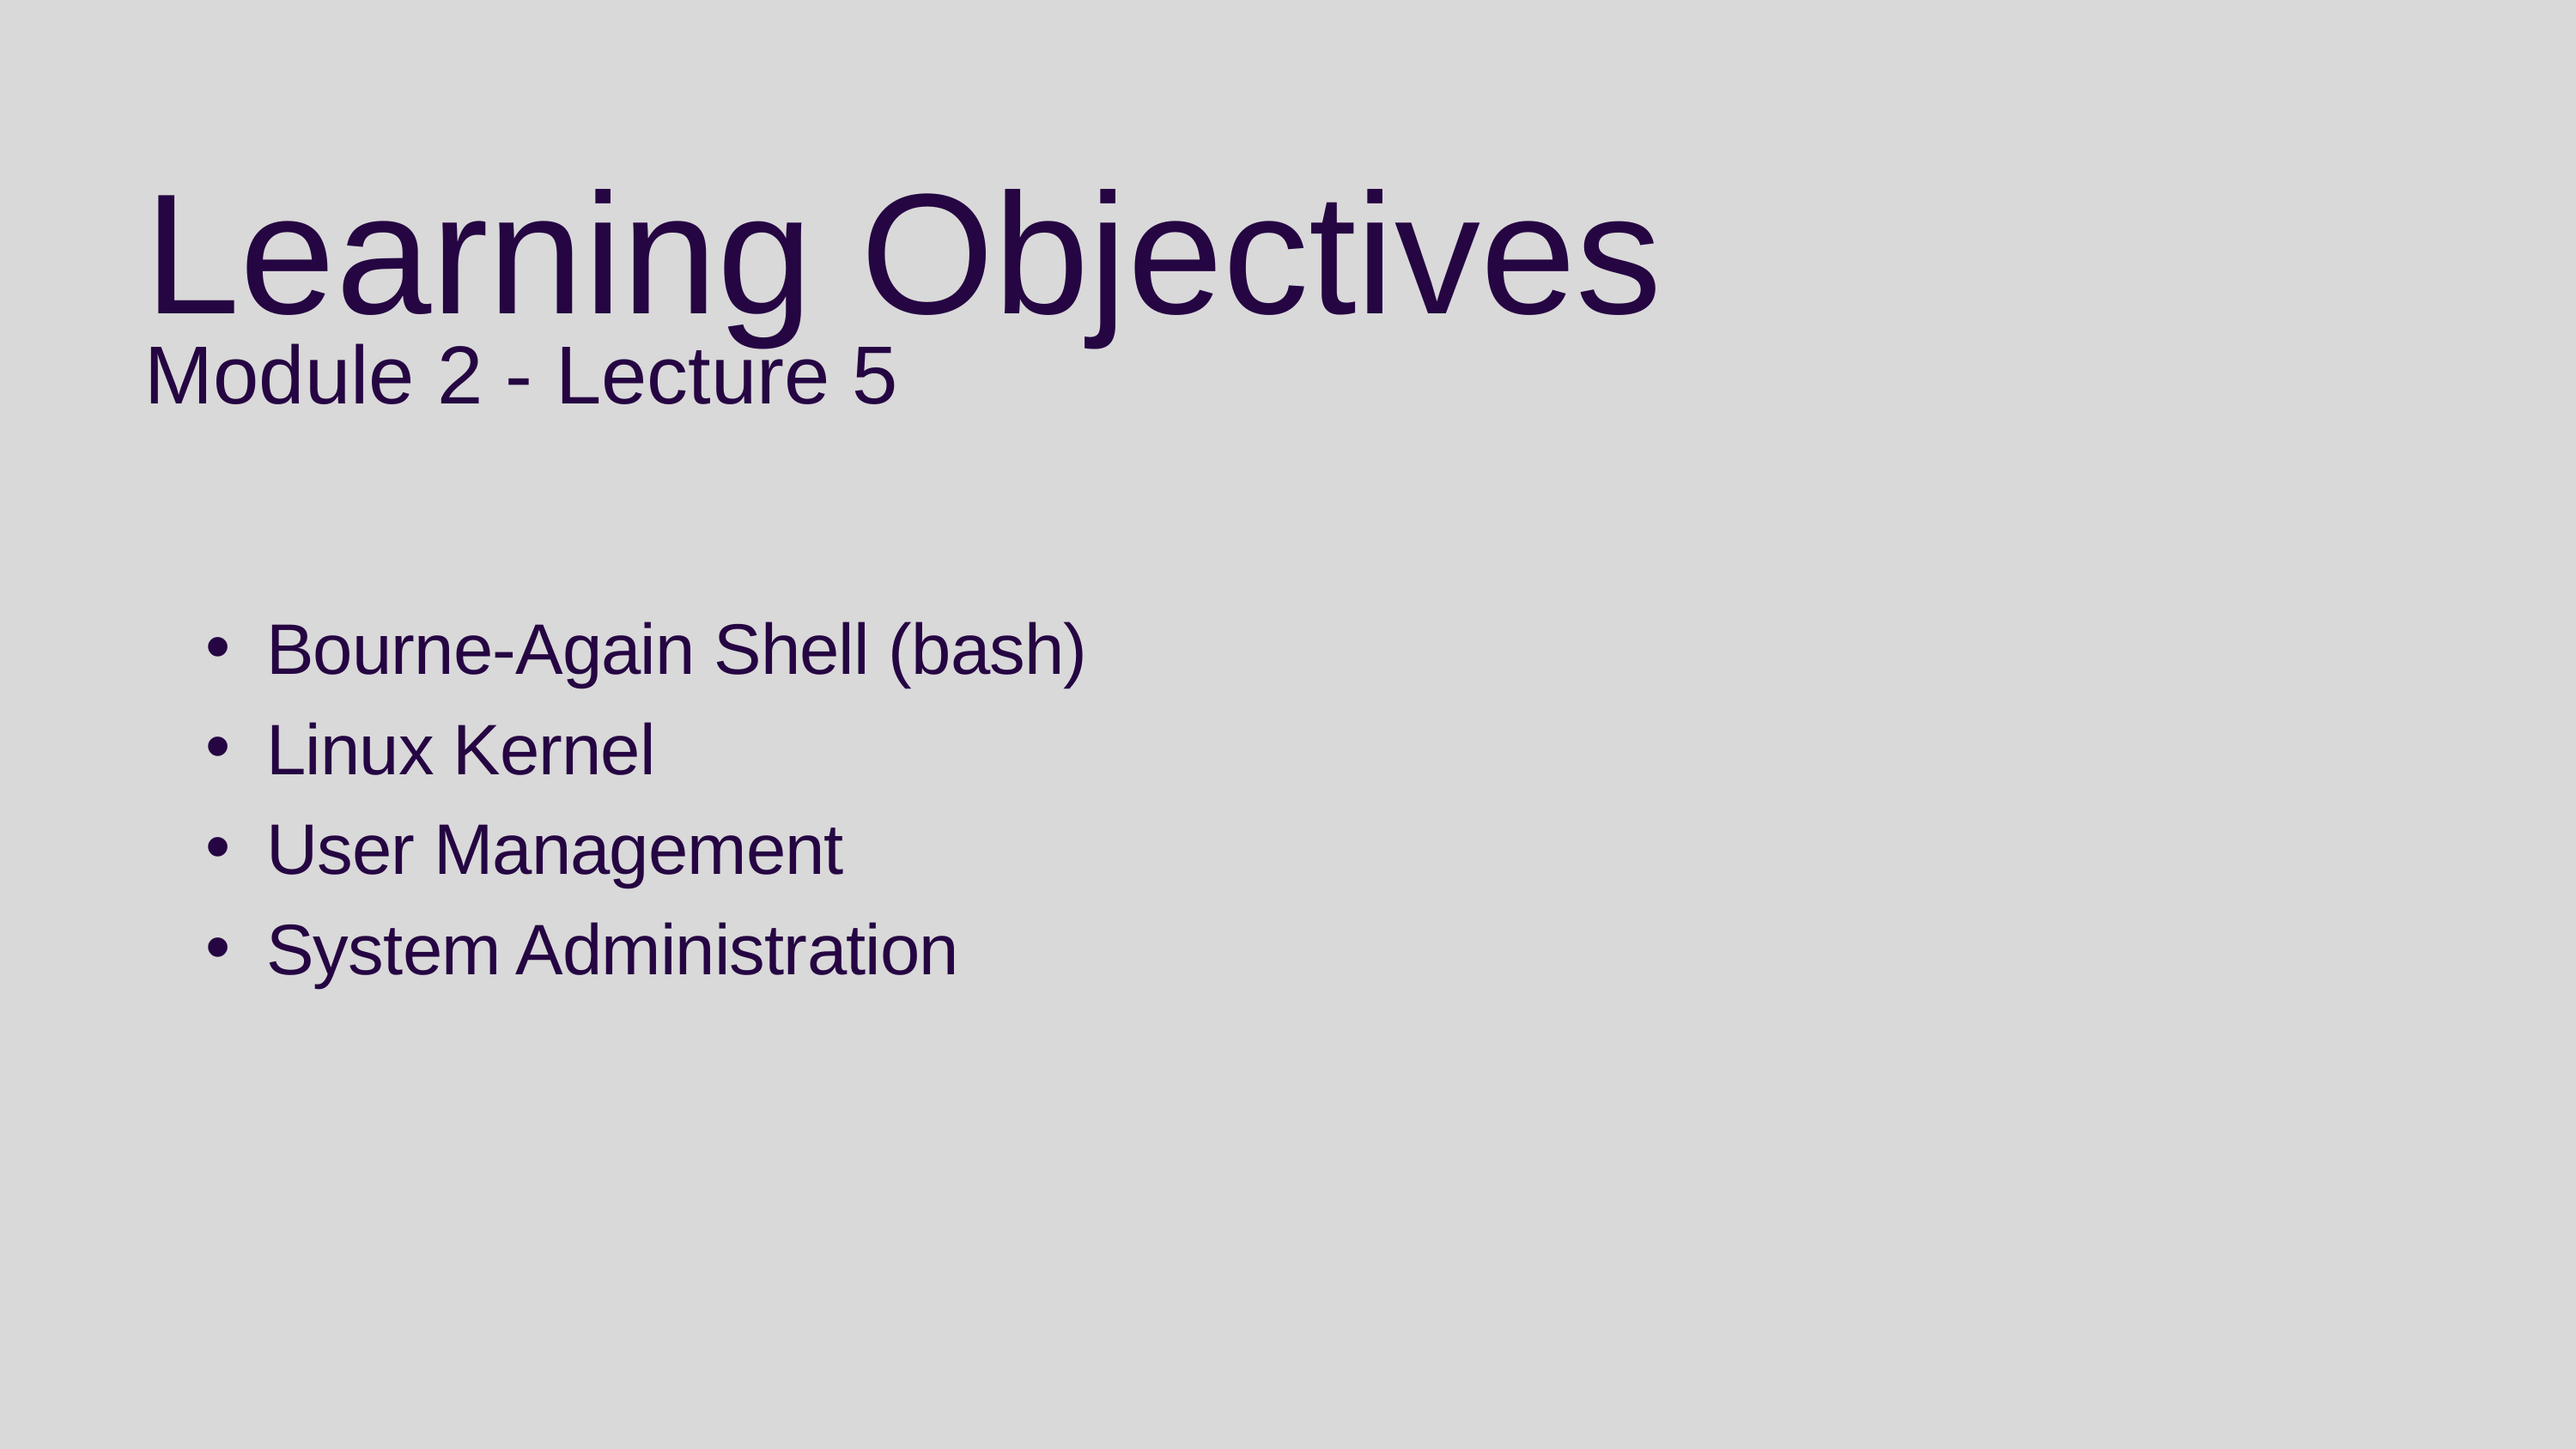

Learning Objectives
Module 2 - Lecture 5
Bourne-Again Shell (bash)
Linux Kernel
User Management
System Administration